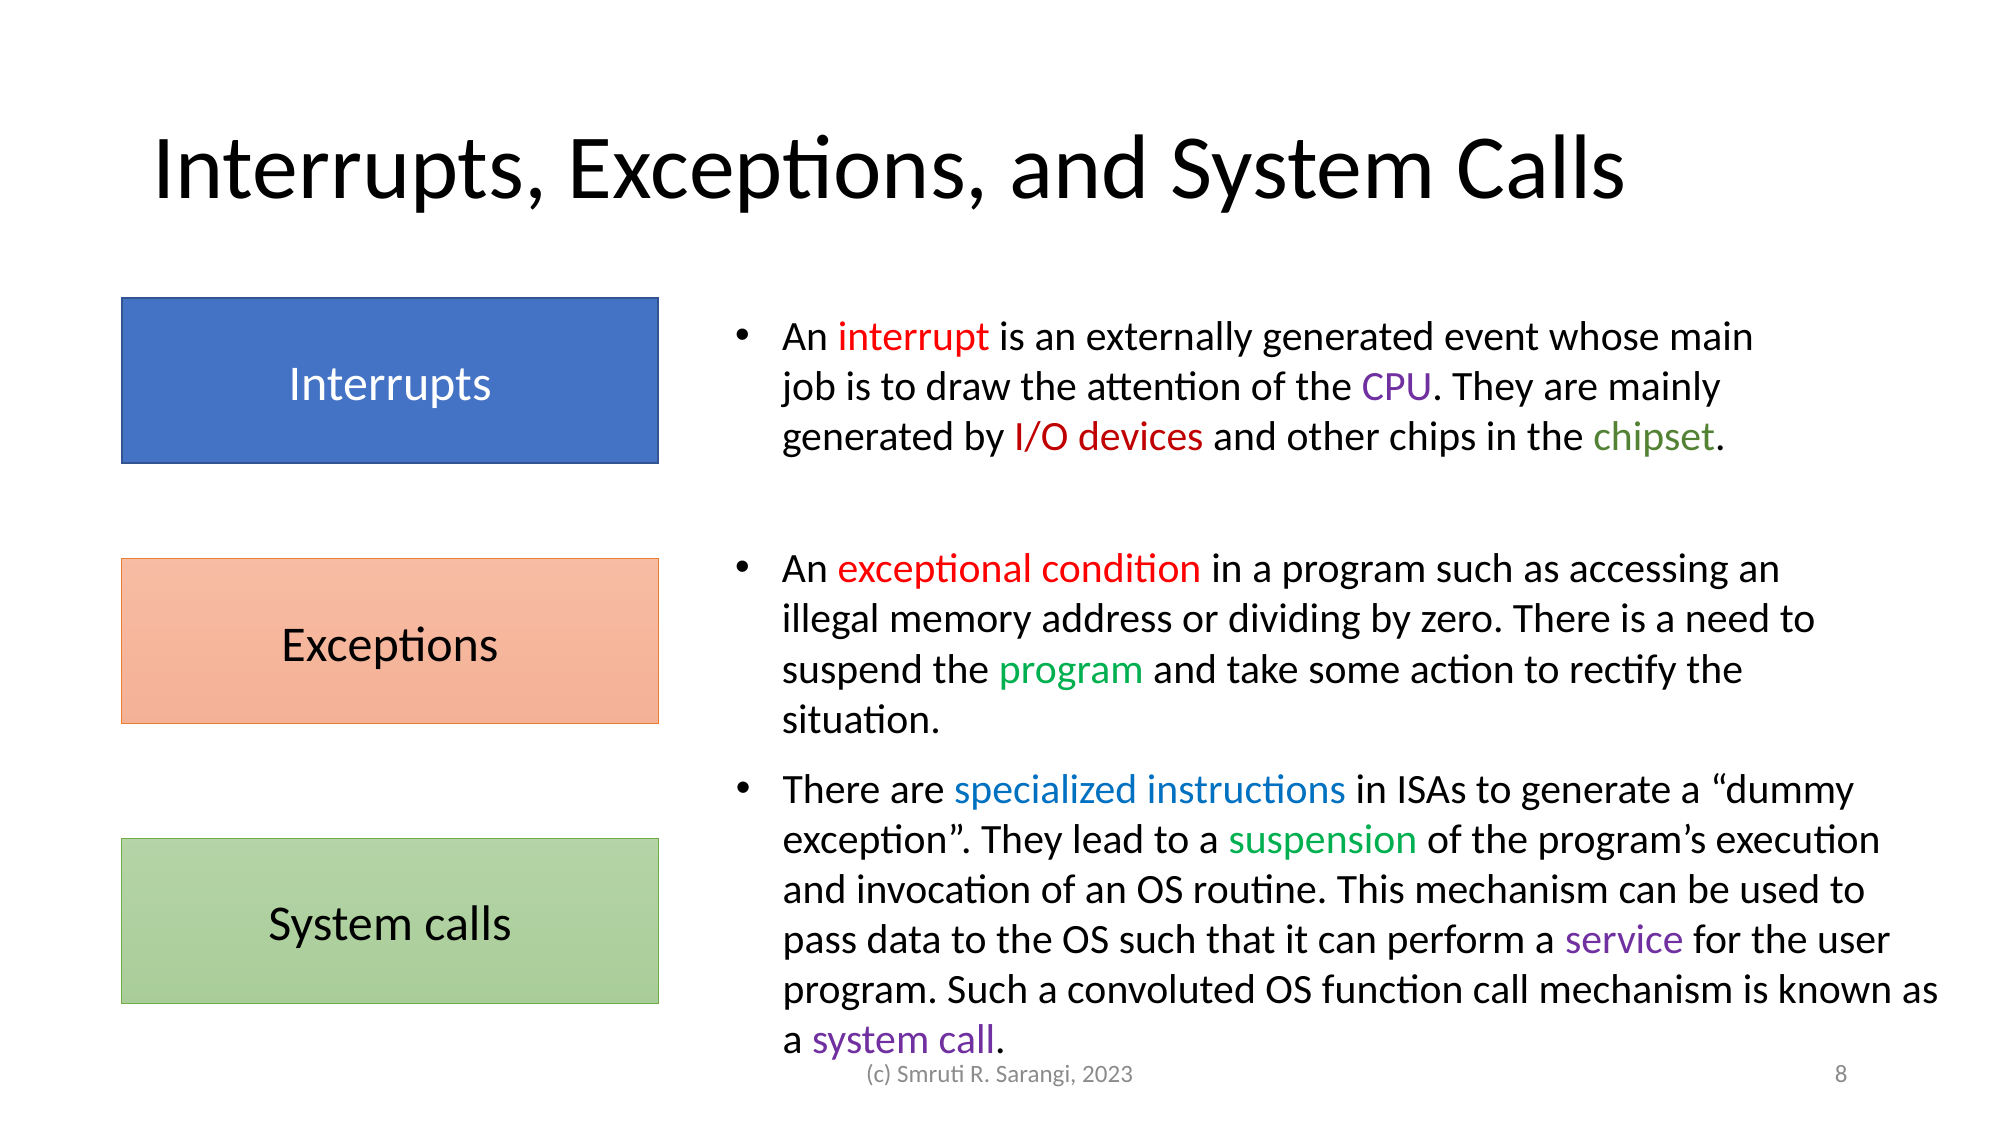

# Interrupts, Exceptions, and System Calls
Interrupts
An interrupt is an externally generated event whose main
job is to draw the attention of the CPU. They are mainly
generated by I/O devices and other chips in the chipset.
An exceptional condition in a program such as accessing an
illegal memory address or dividing by zero. There is a need to
suspend the program and take some action to rectify the
situation.
Exceptions
There are specialized instructions in ISAs to generate a “dummy
exception”. They lead to a suspension of the program’s execution
and invocation of an OS routine. This mechanism can be used to
pass data to the OS such that it can perform a service for the user
program. Such a convoluted OS function call mechanism is known as
a system call.
System calls
(c) Smruti R. Sarangi, 2023
8